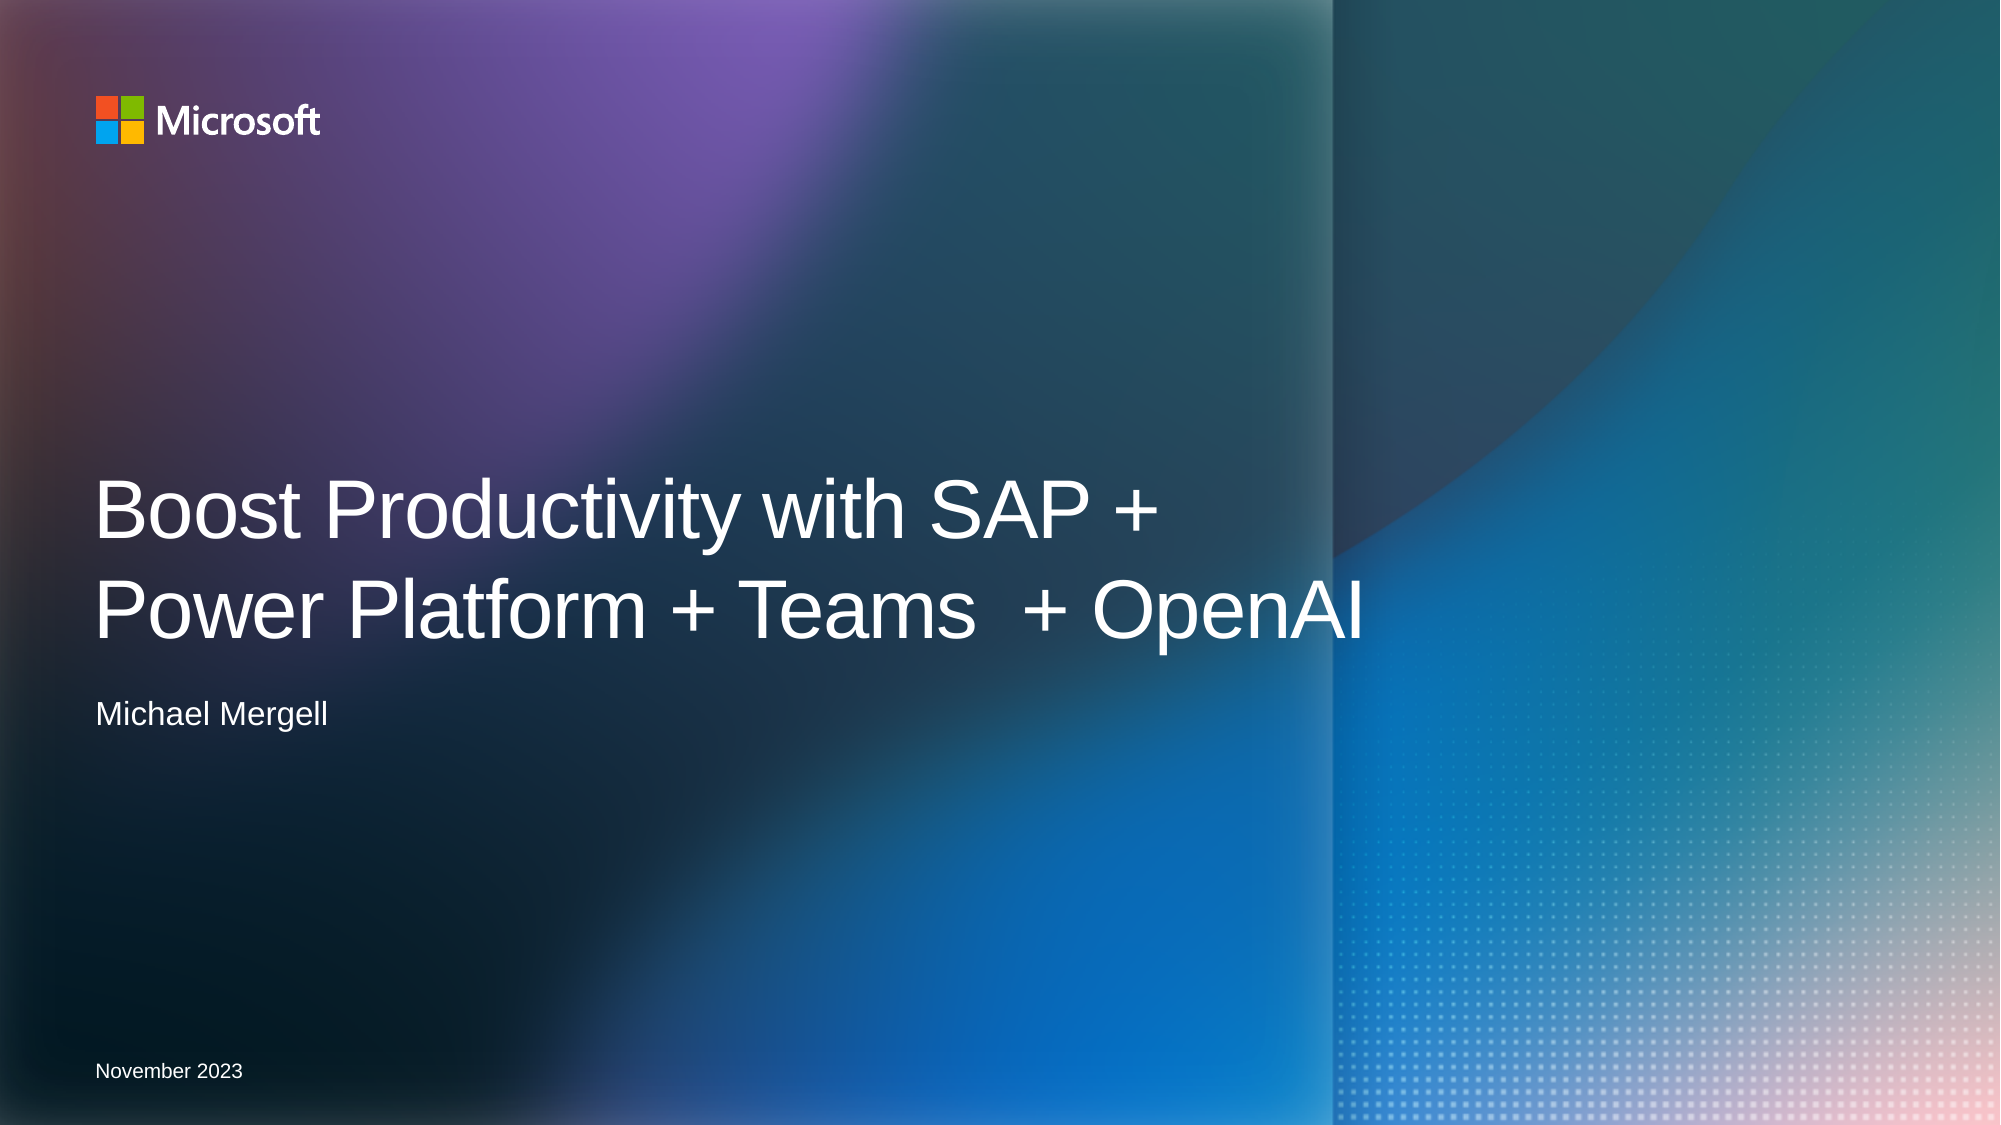

# Boost Productivity with SAP + Power Platform + Teams  + OpenAI
Michael Mergell
November 2023